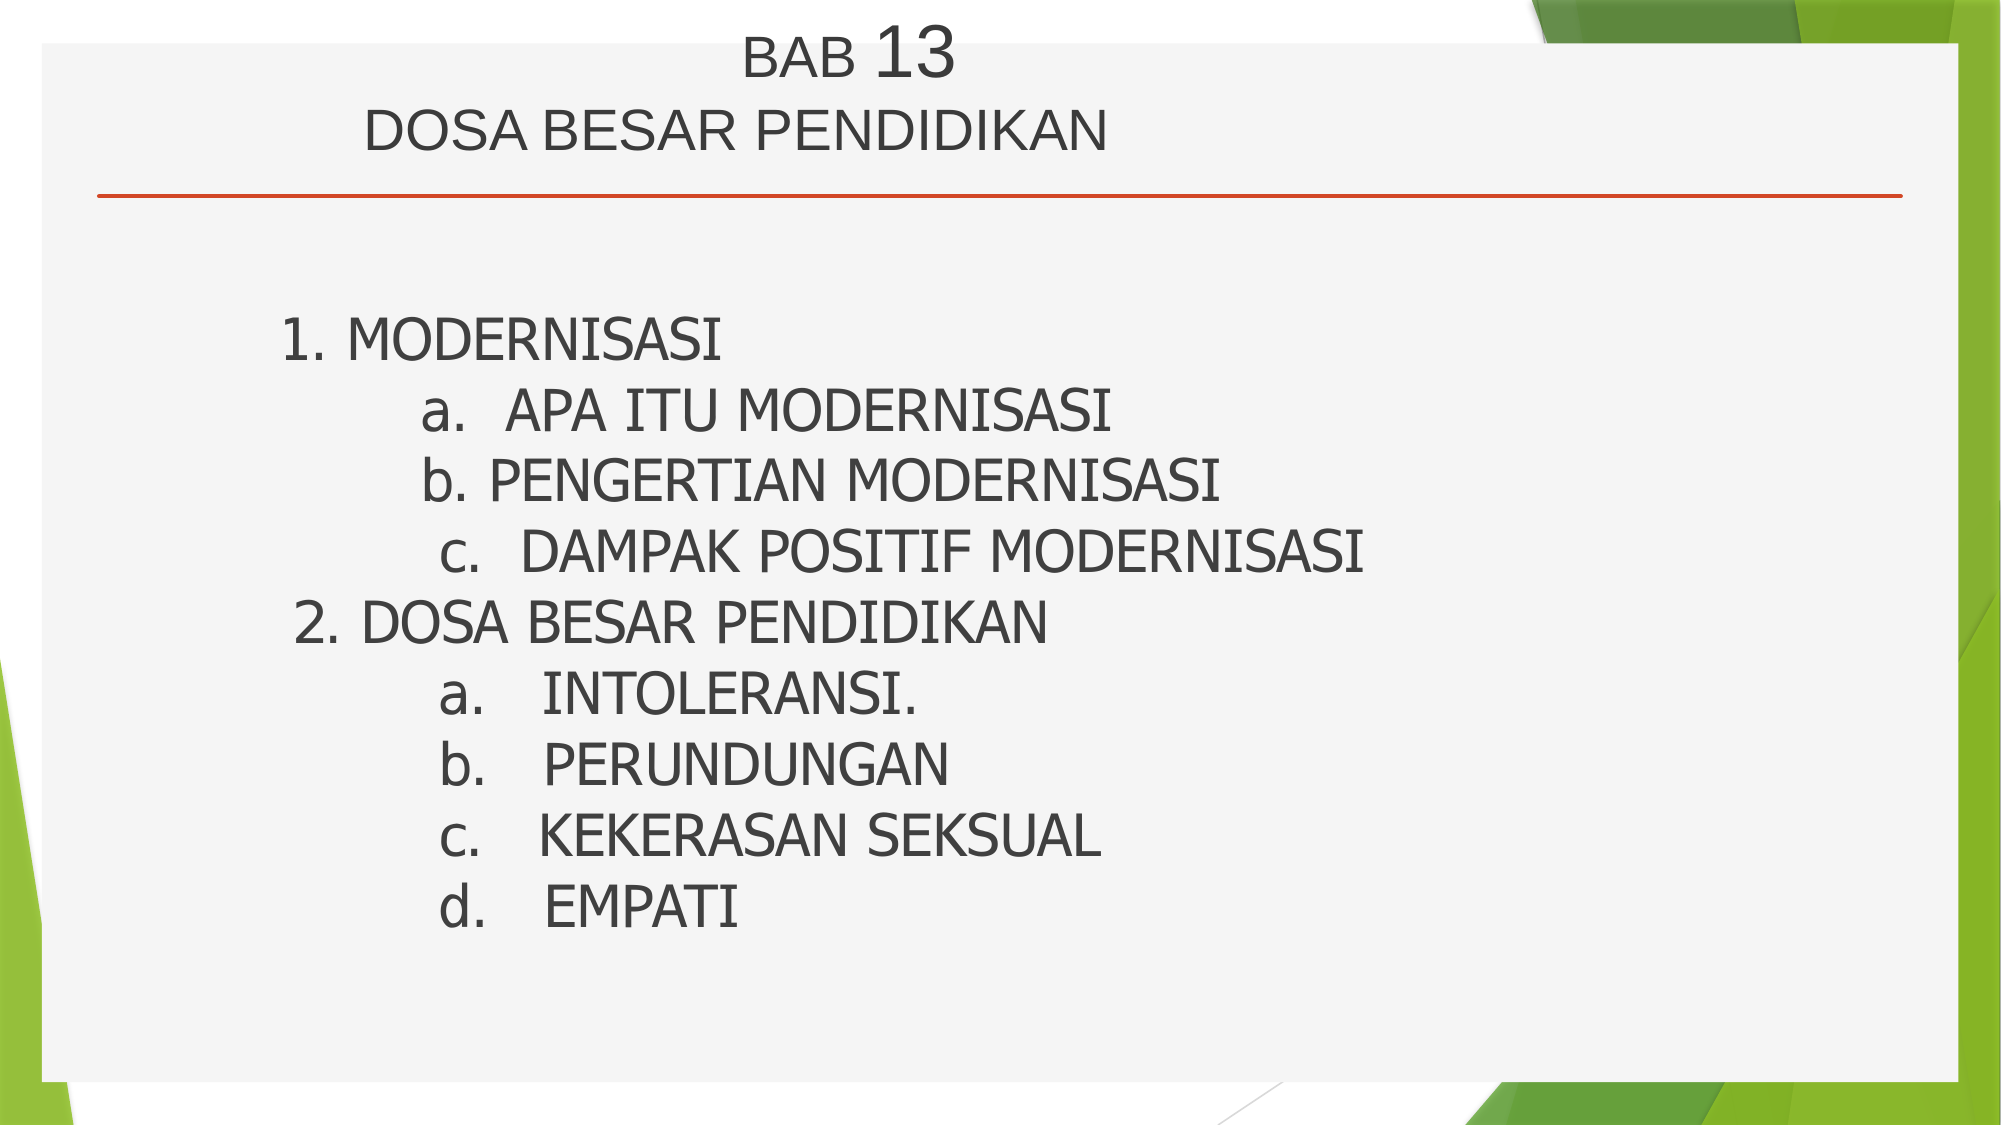

# BAB 13 DOSA BESAR PENDIDIKAN

	1. MODERNISASI
                a.  APA ITU MODERNISASI
                b. PENGERTIAN MODERNISASI
                 c.  DAMPAK POSITIF MODERNISASI
         2. DOSA BESAR PENDIDIKAN
                 a.   INTOLERANSI.
                 b.   PERUNDUNGAN
                 c.   KEKERASAN SEKSUAL
                 d.   EMPATI